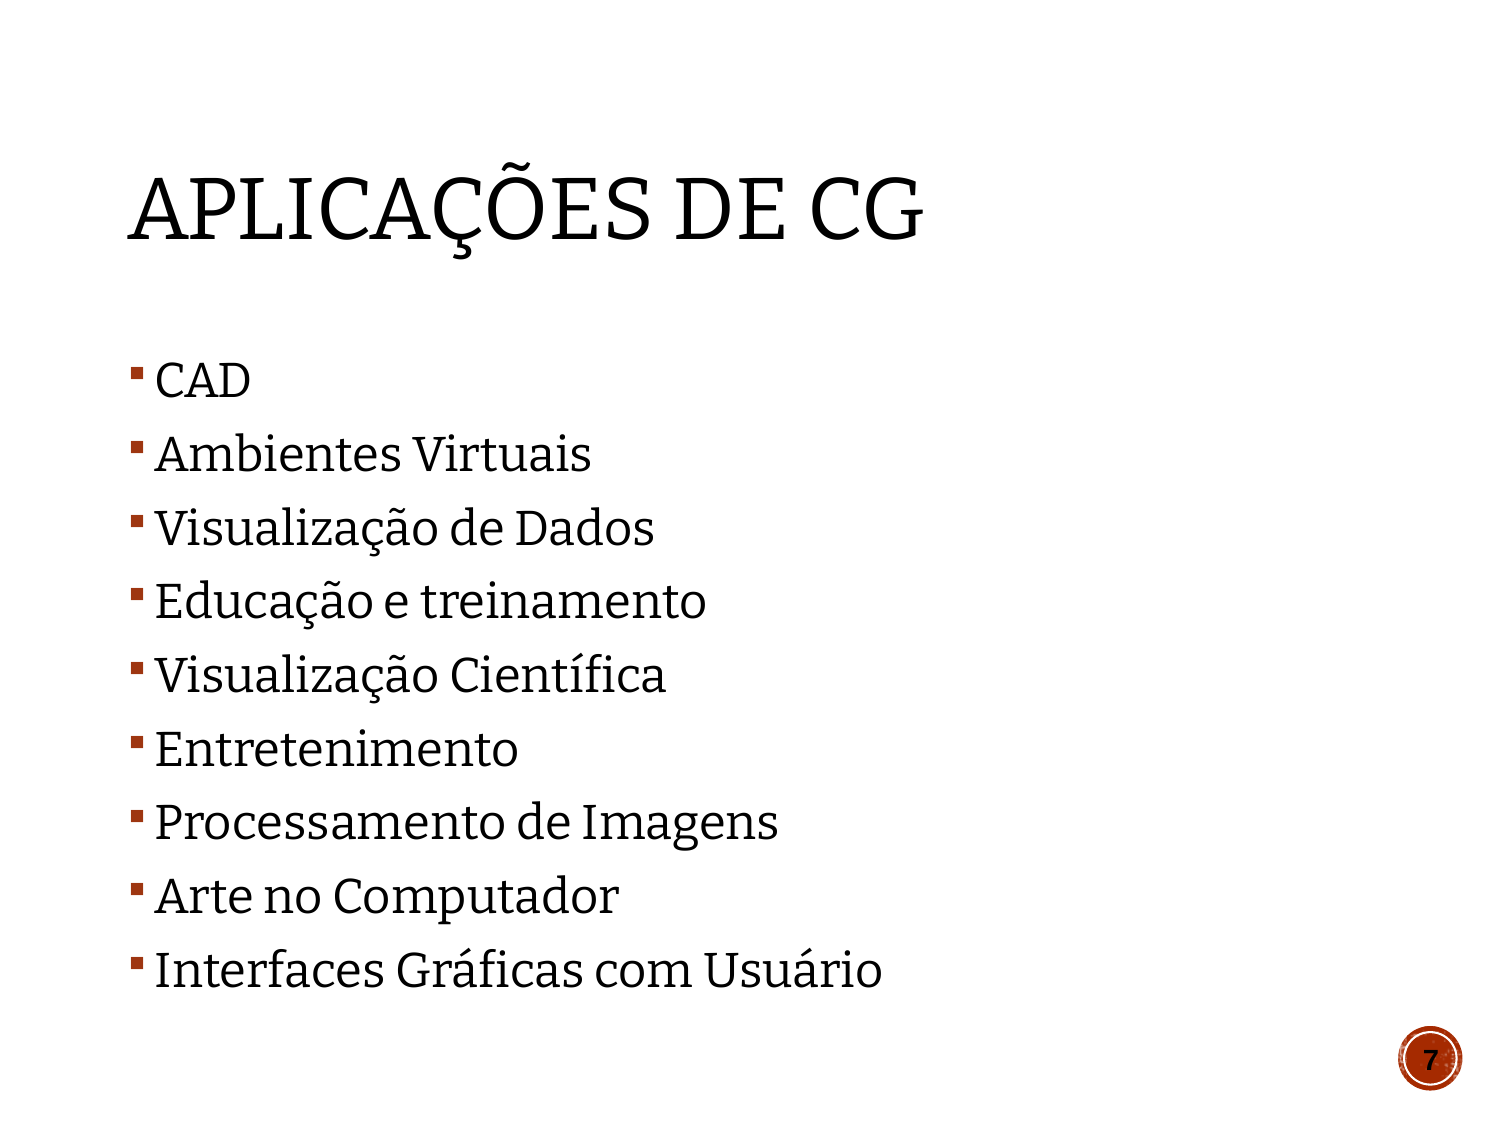

# Aplicações de CG
CAD
Ambientes Virtuais
Visualização de Dados
Educação e treinamento
Visualização Científica
Entretenimento
Processamento de Imagens
Arte no Computador
Interfaces Gráficas com Usuário
7